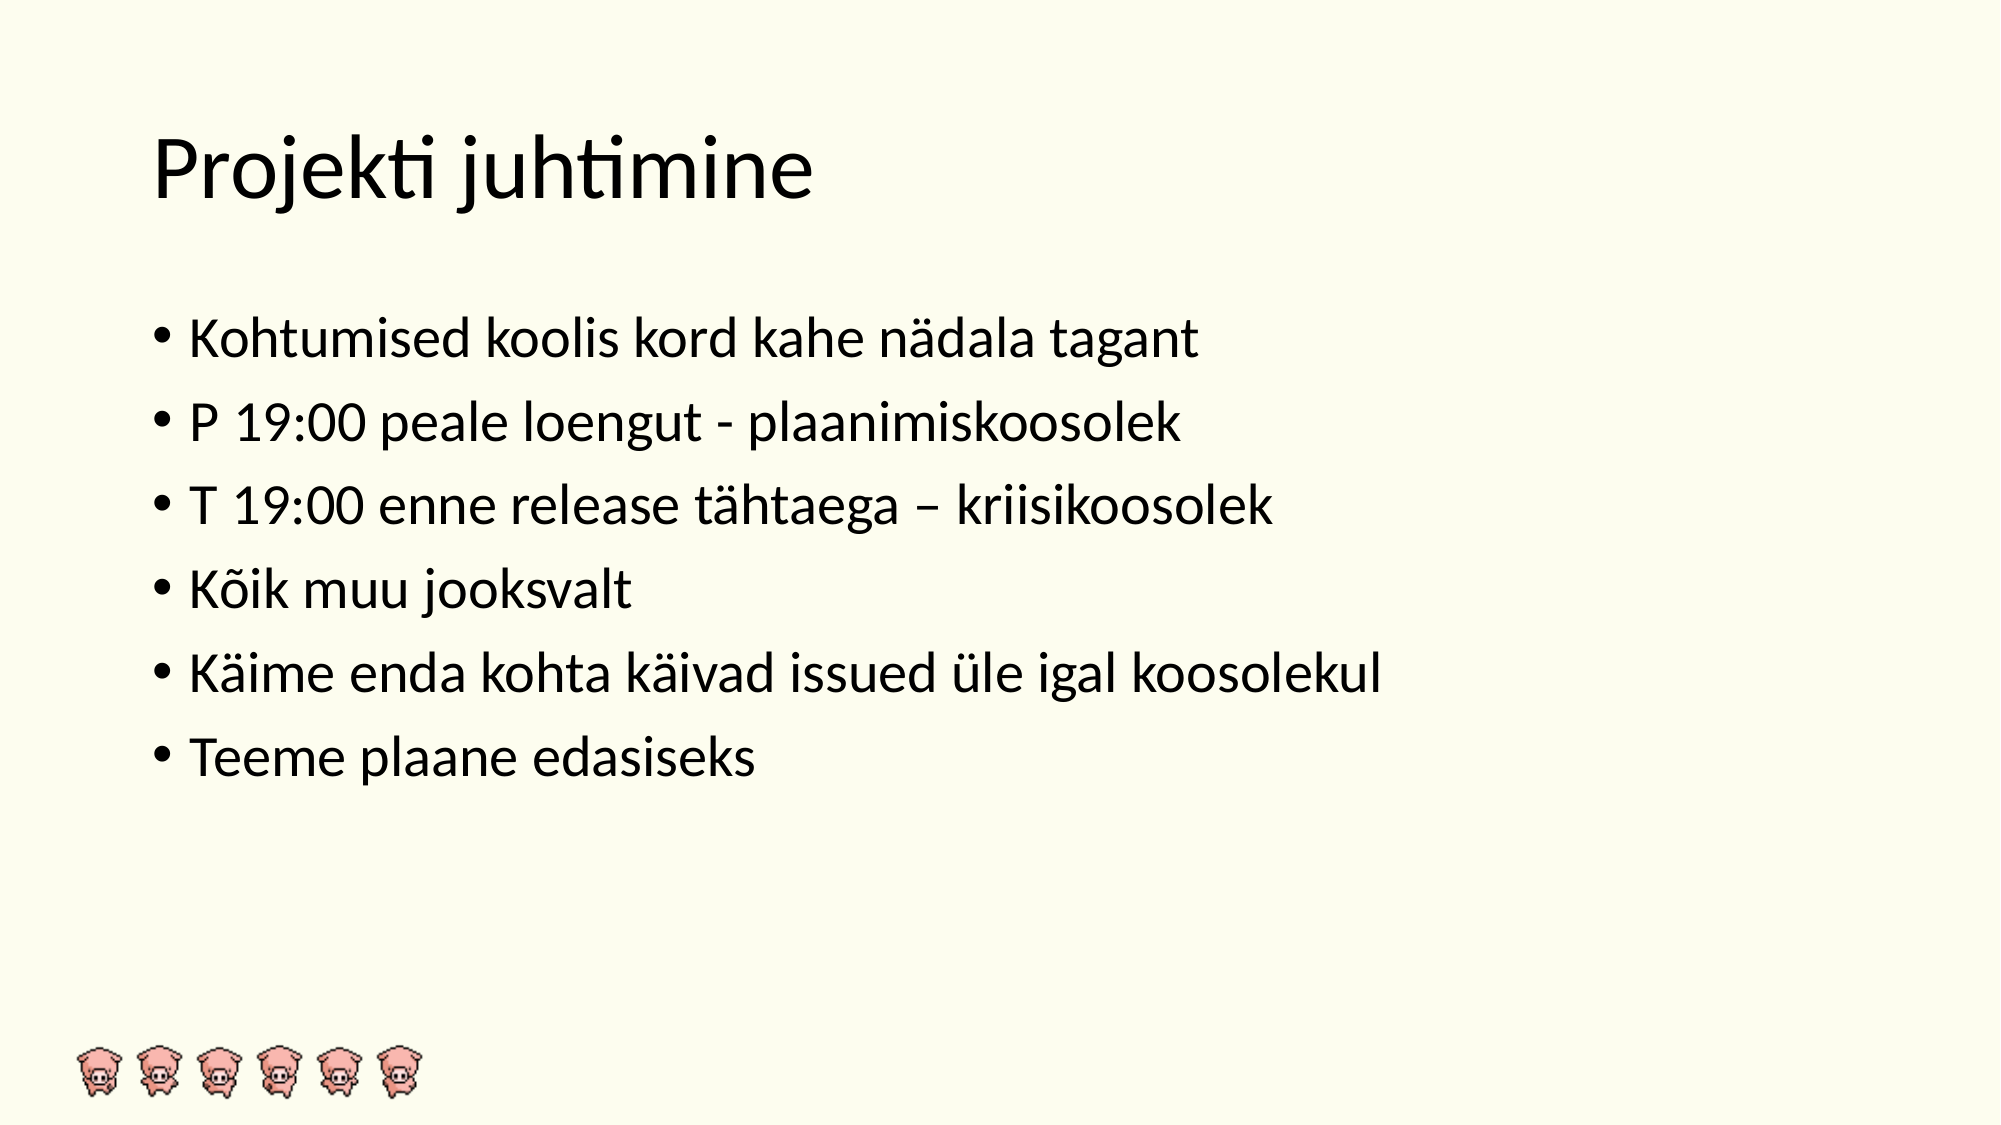

# Projekti juhtimine
Kohtumised koolis kord kahe nädala tagant
P 19:00 peale loengut - plaanimiskoosolek
T 19:00 enne release tähtaega – kriisikoosolek
Kõik muu jooksvalt
Käime enda kohta käivad issued üle igal koosolekul
Teeme plaane edasiseks